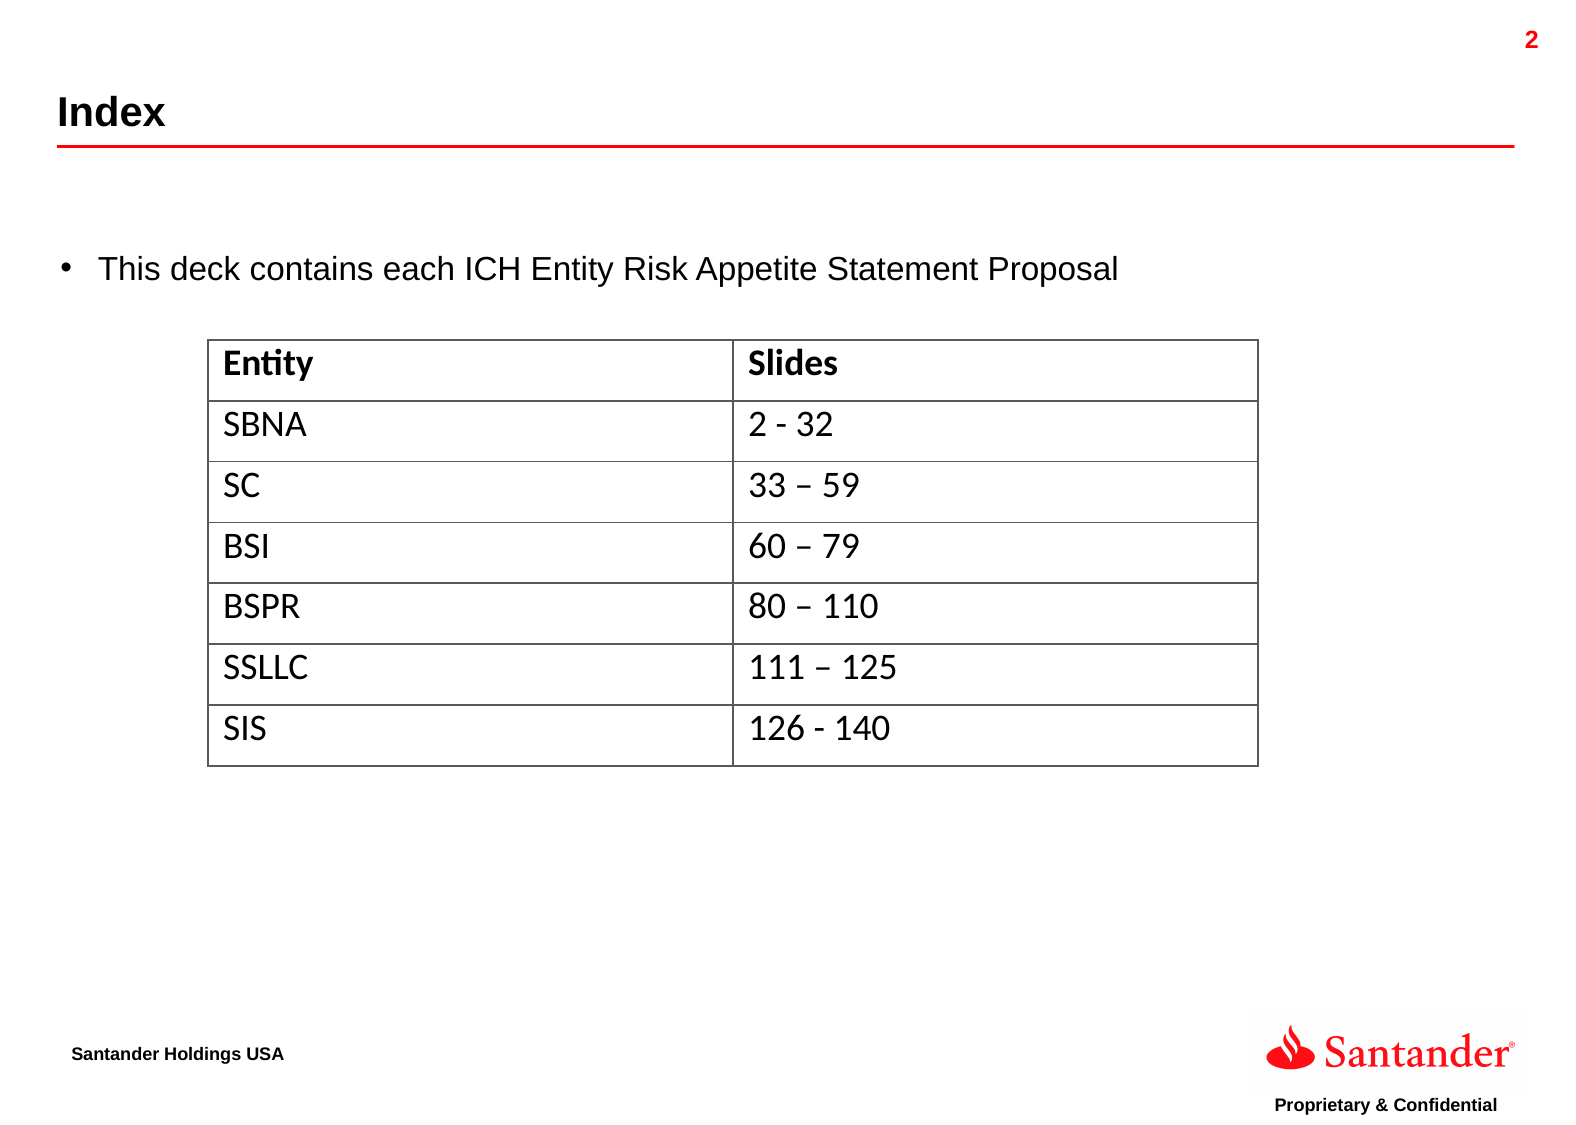

Index
This deck contains each ICH Entity Risk Appetite Statement Proposal
| Entity | Slides |
| --- | --- |
| SBNA | 2 - 32 |
| SC | 33 – 59 |
| BSI | 60 – 79 |
| BSPR | 80 – 110 |
| SSLLC | 111 – 125 |
| SIS | 126 - 140 |